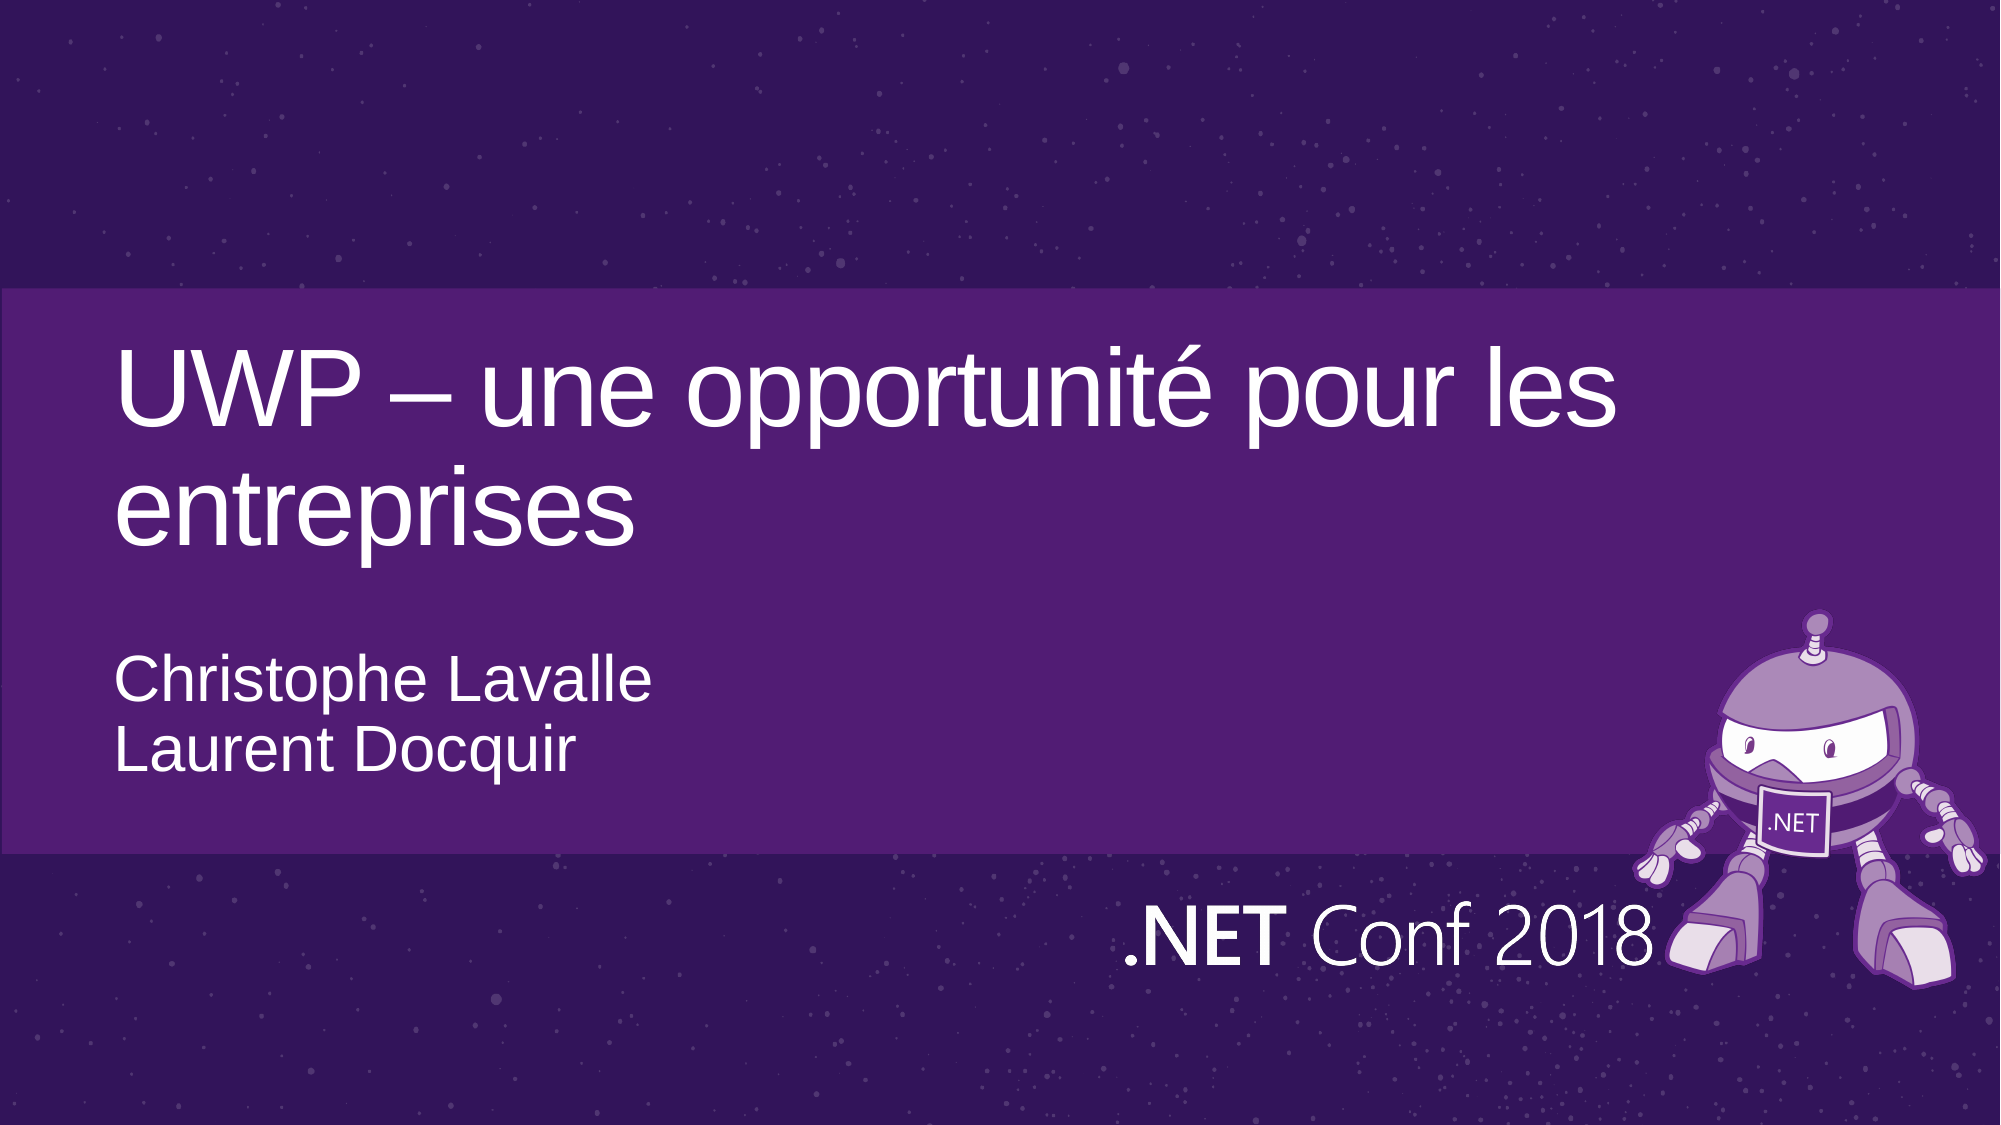

# UWP – une opportunité pour les entreprises
Christophe Lavalle
Laurent Docquir